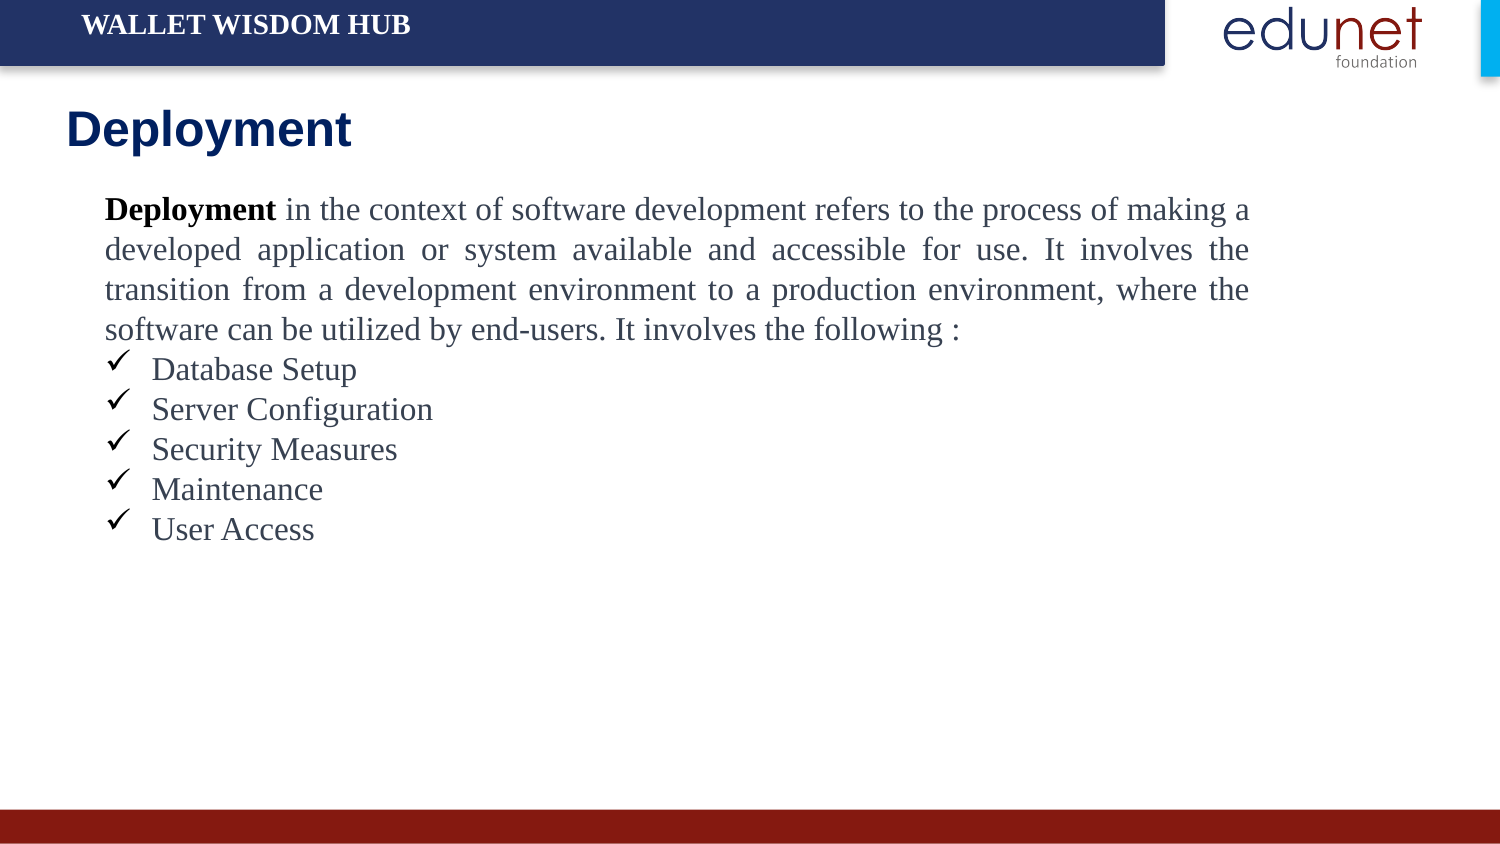

WALLET WISDOM HUB
# Deployment
Deployment in the context of software development refers to the process of making a developed application or system available and accessible for use. It involves the transition from a development environment to a production environment, where the software can be utilized by end-users. It involves the following :
Database Setup
Server Configuration
Security Measures
Maintenance
User Access